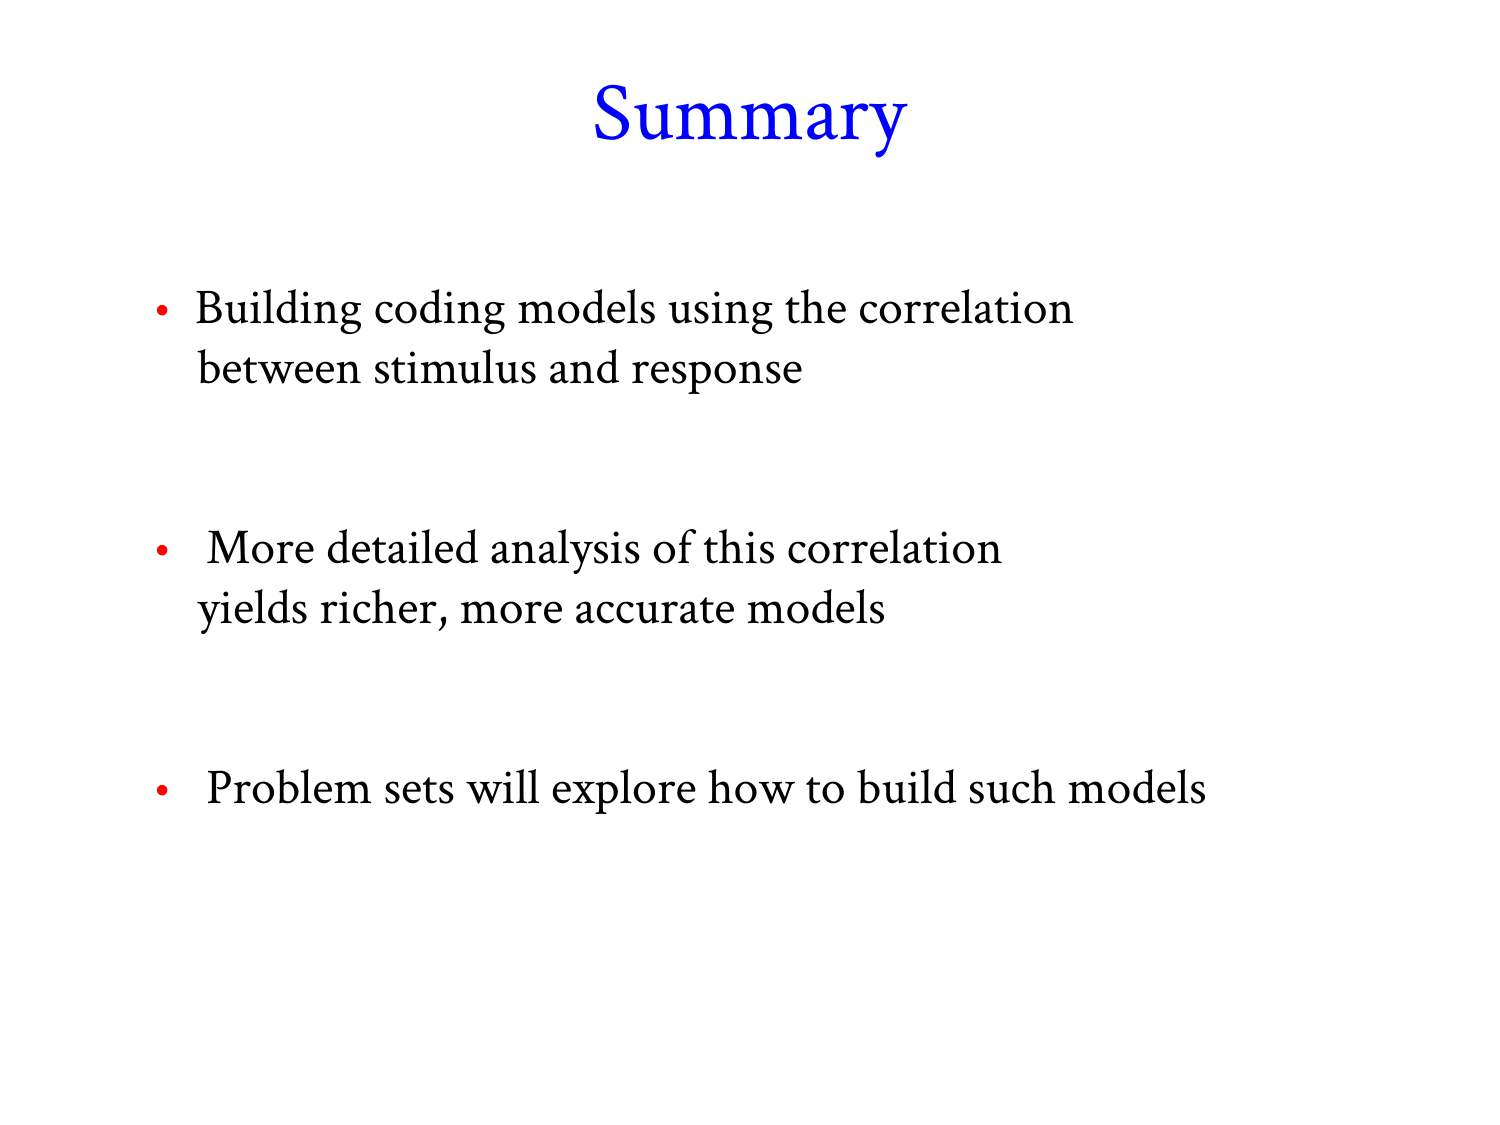

# Summary
•  Building coding models using the correlation
    between stimulus and response

•   More detailed analysis of this correlation
    yields richer, more accurate models

•   Problem sets will explore how to build such models